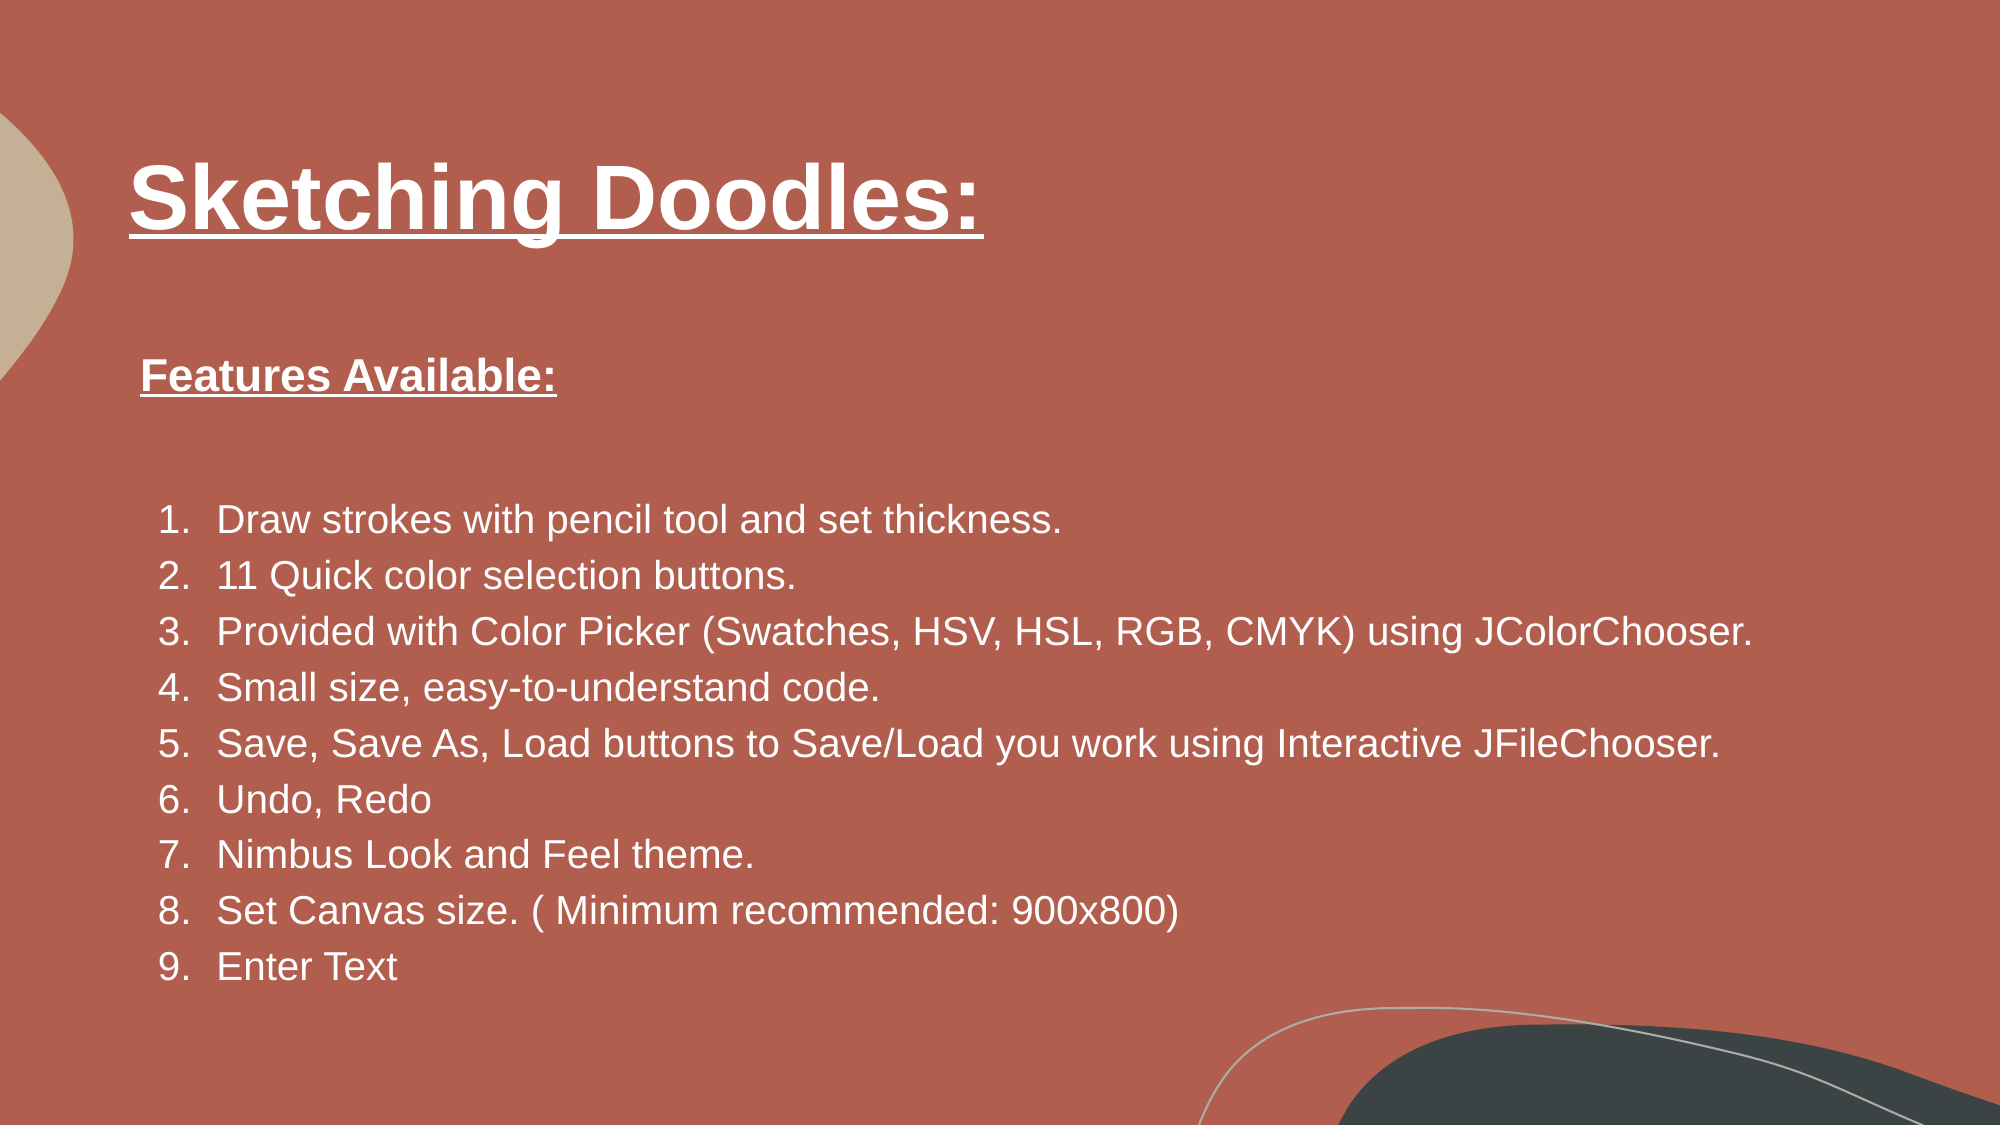

# Sketching Doodles:
Features Available:

Draw strokes with pencil tool and set thickness.
11 Quick color selection buttons.
Provided with Color Picker (Swatches, HSV, HSL, RGB, CMYK) using JColorChooser.
Small size, easy-to-understand code.
Save, Save As, Load buttons to Save/Load you work using Interactive JFileChooser.
Undo, Redo
Nimbus Look and Feel theme.
Set Canvas size. ( Minimum recommended: 900x800)
Enter Text